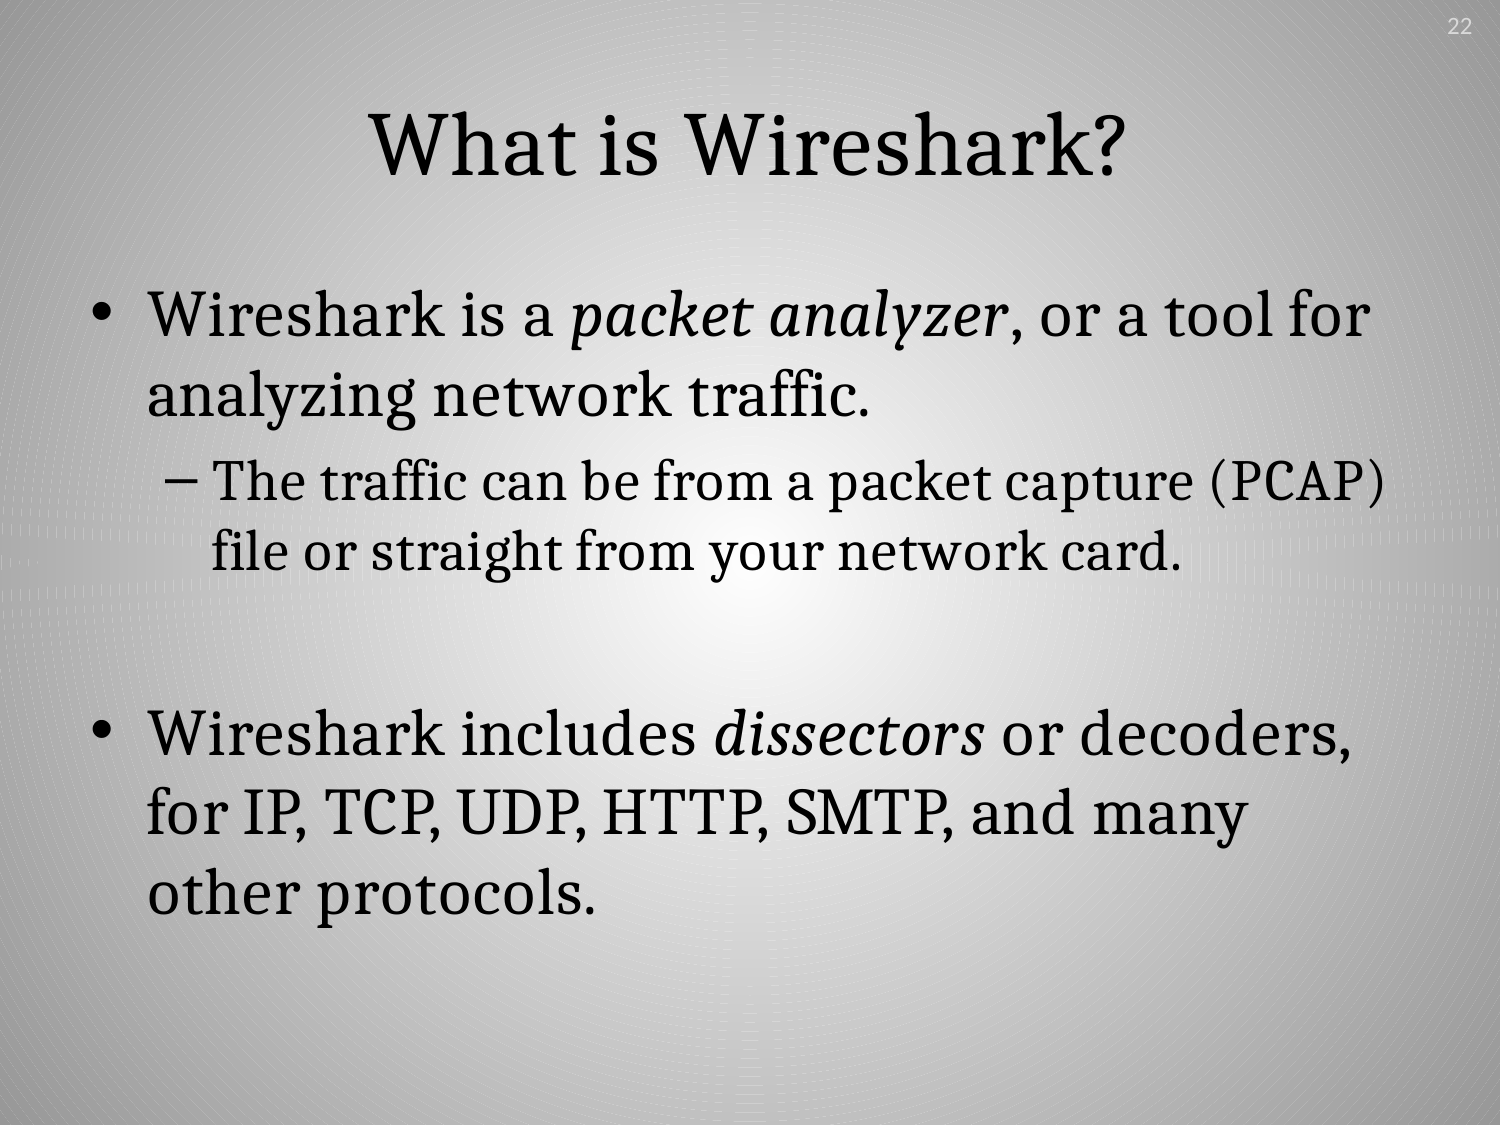

22
# What is Wireshark?
Wireshark is a packet analyzer, or a tool for analyzing network traffic.
The traffic can be from a packet capture (PCAP) file or straight from your network card.

Wireshark includes dissectors or decoders, for IP, TCP, UDP, HTTP, SMTP, and many other protocols.